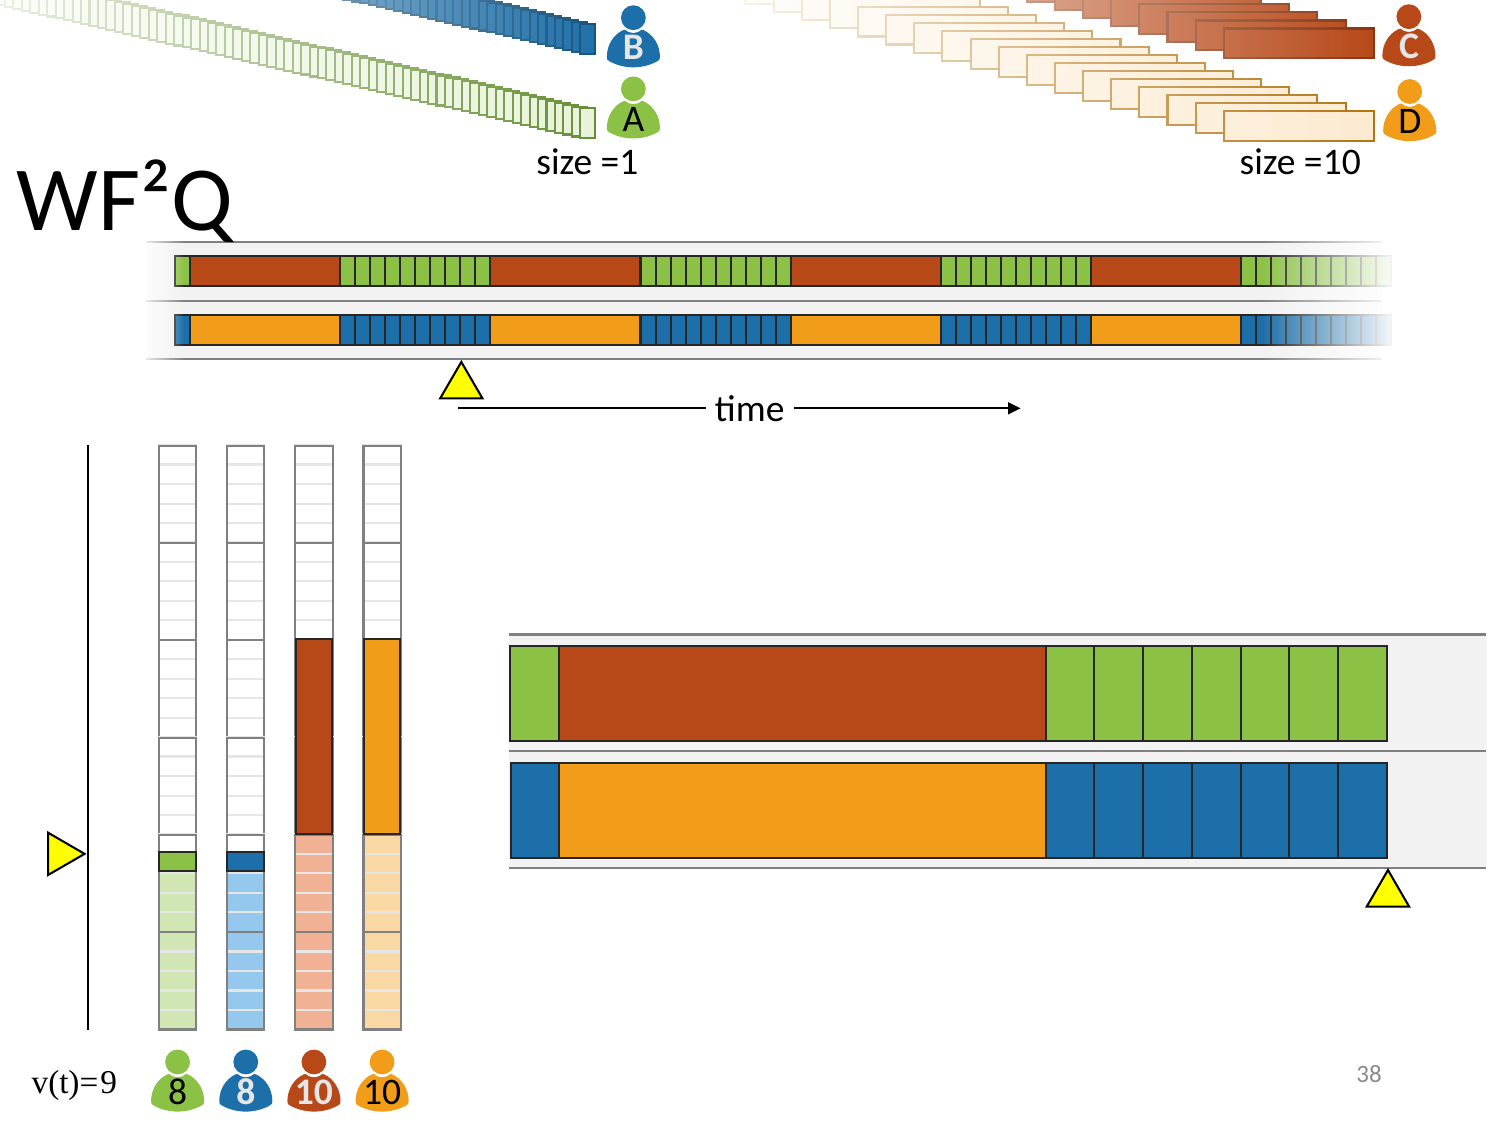

C
B
A
D
size =1
size =10
WF²Q

time

38
8
8
10
10
v(t)=
9